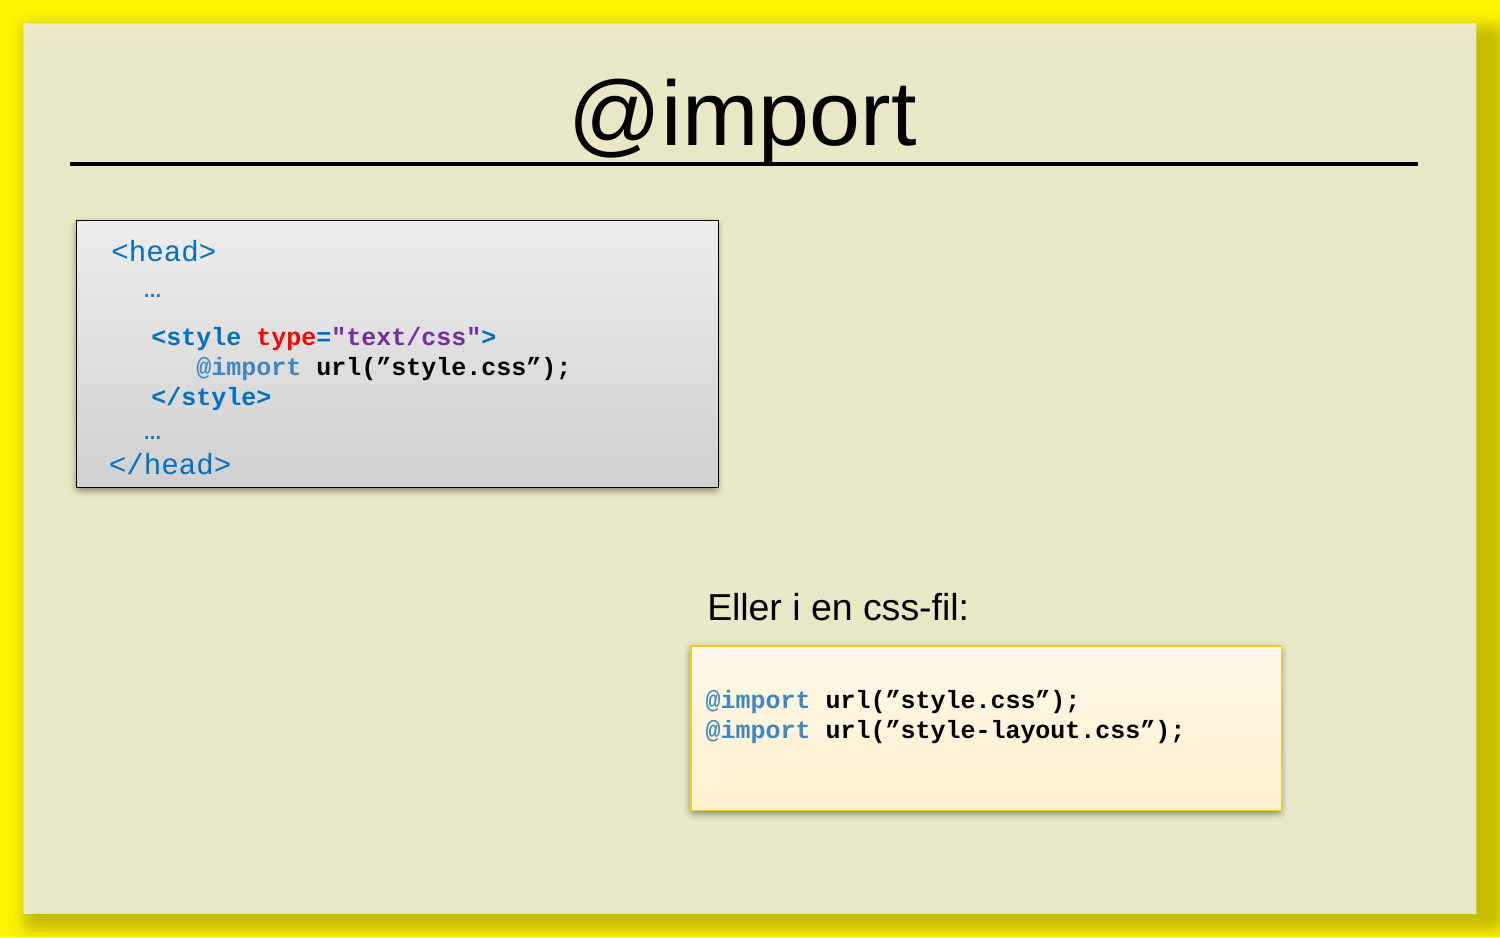

# @import
 <head>
   …
    <style type="text/css">
       @import url(”style.css”);
    </style>
   …
 </head>
Eller i en css-fil:

@import url(”style.css”);
@import url(”style-layout.css”);